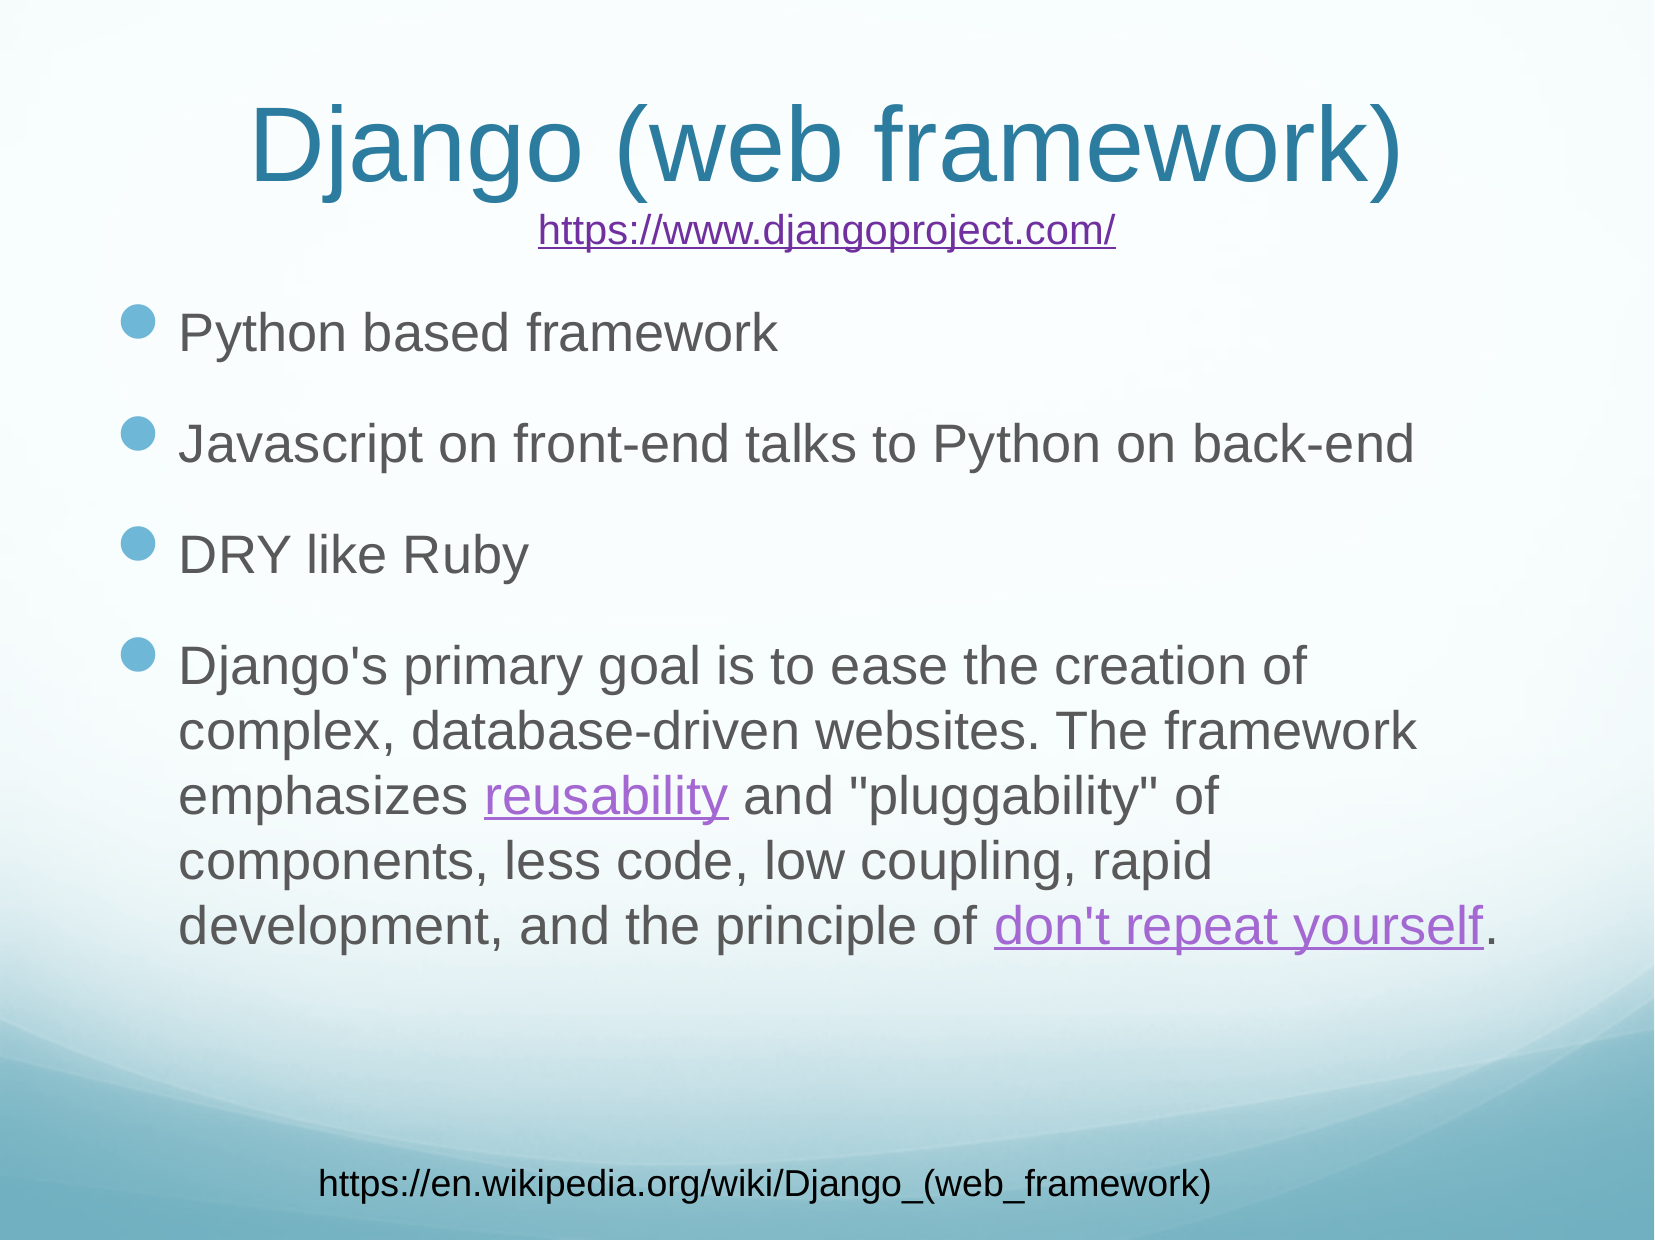

# Django (web framework) https://www.djangoproject.com/
Python based framework
Javascript on front-end talks to Python on back-end
DRY like Ruby
Django's primary goal is to ease the creation of complex, database-driven websites. The framework emphasizes reusability and "pluggability" of components, less code, low coupling, rapid development, and the principle of don't repeat yourself.

https://en.wikipedia.org/wiki/Django_(web_framework)